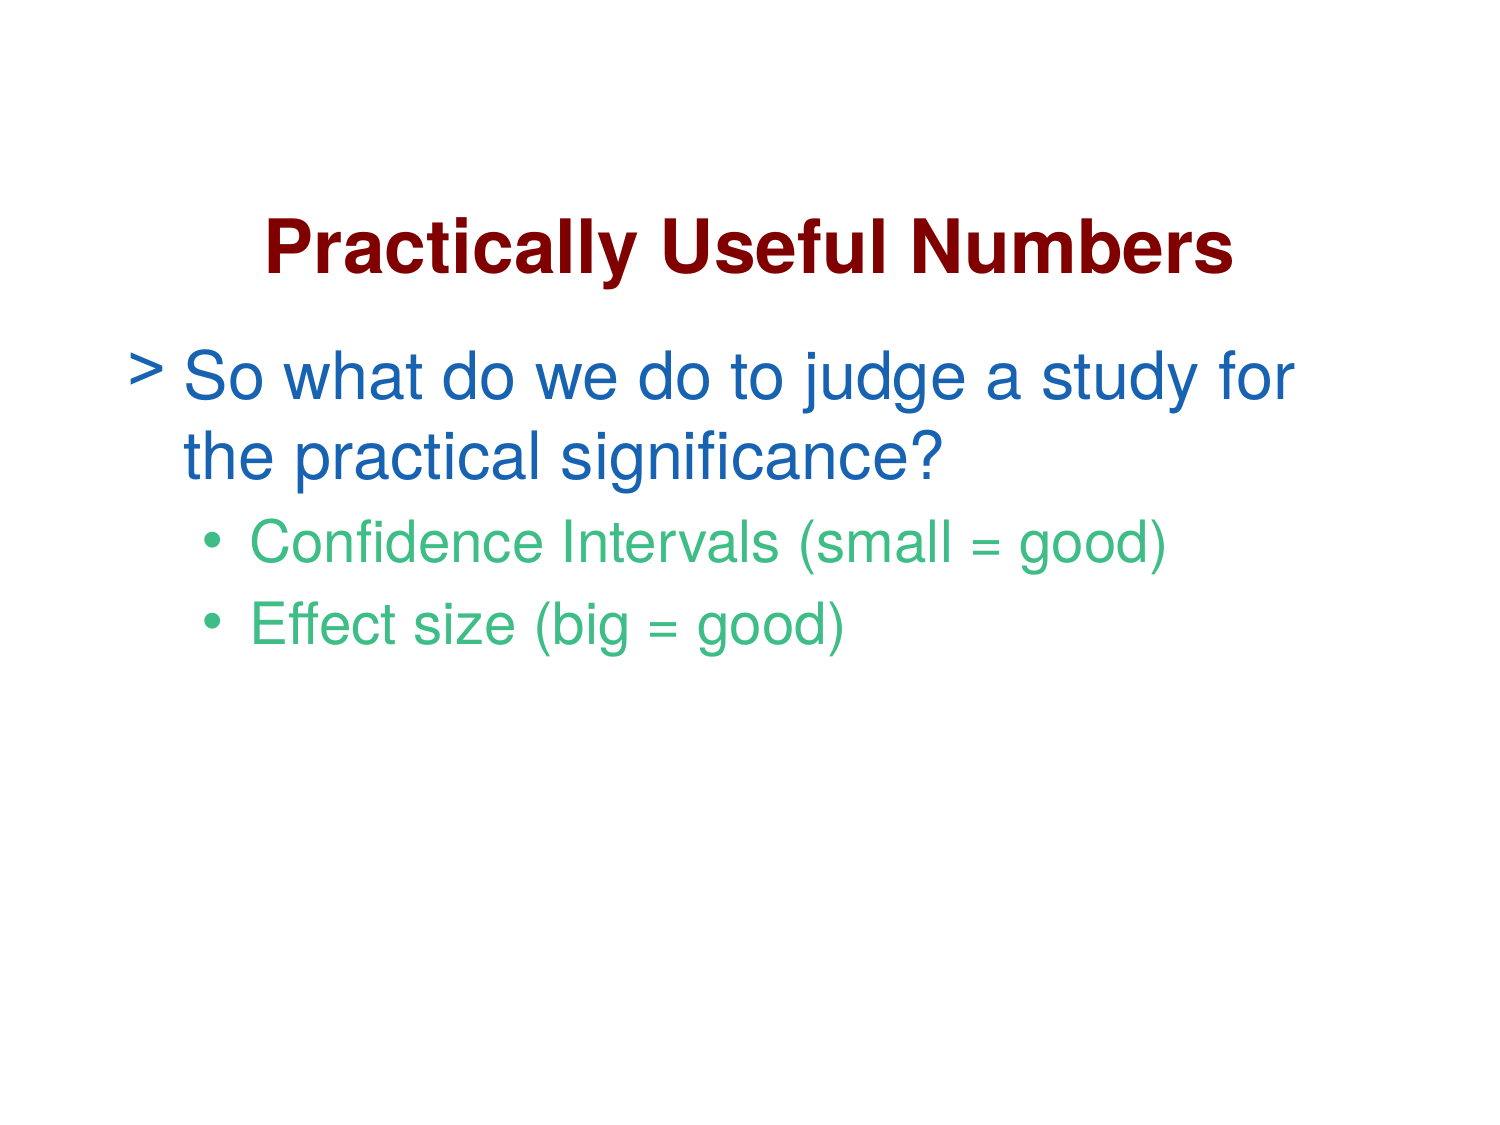

# Practically Useful Numbers
So what do we do to judge a study for the practical significance?
Confidence Intervals (small = good)
Effect size (big = good)